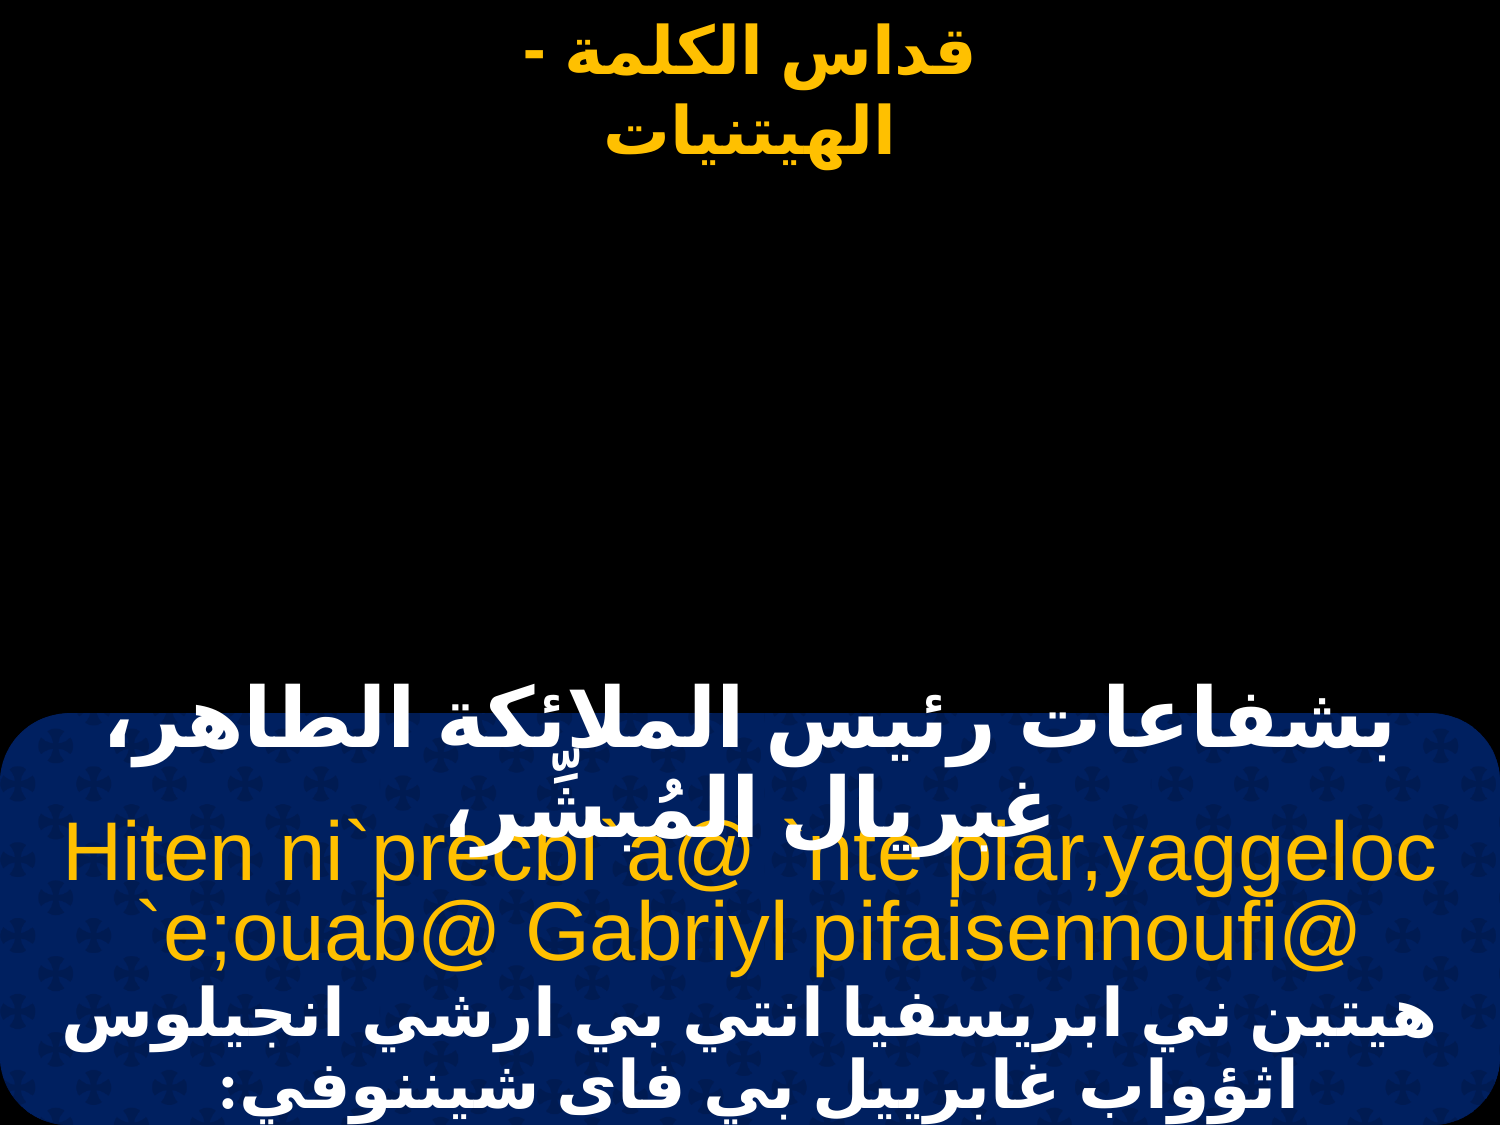

# الملاك غبريال
بشفاعات رئيس الملائكة الطاهر، غبريال المُبشِّر،
Hiten ni`precbi`a@ `nte piar,yaggeloc `e;ouab@ Gabriyl pifaisennoufi@
هيتين ني ابريسفيا انتي بي ارشي انجيلوس اثؤواب غابرييل بي فاى شيننوفي: